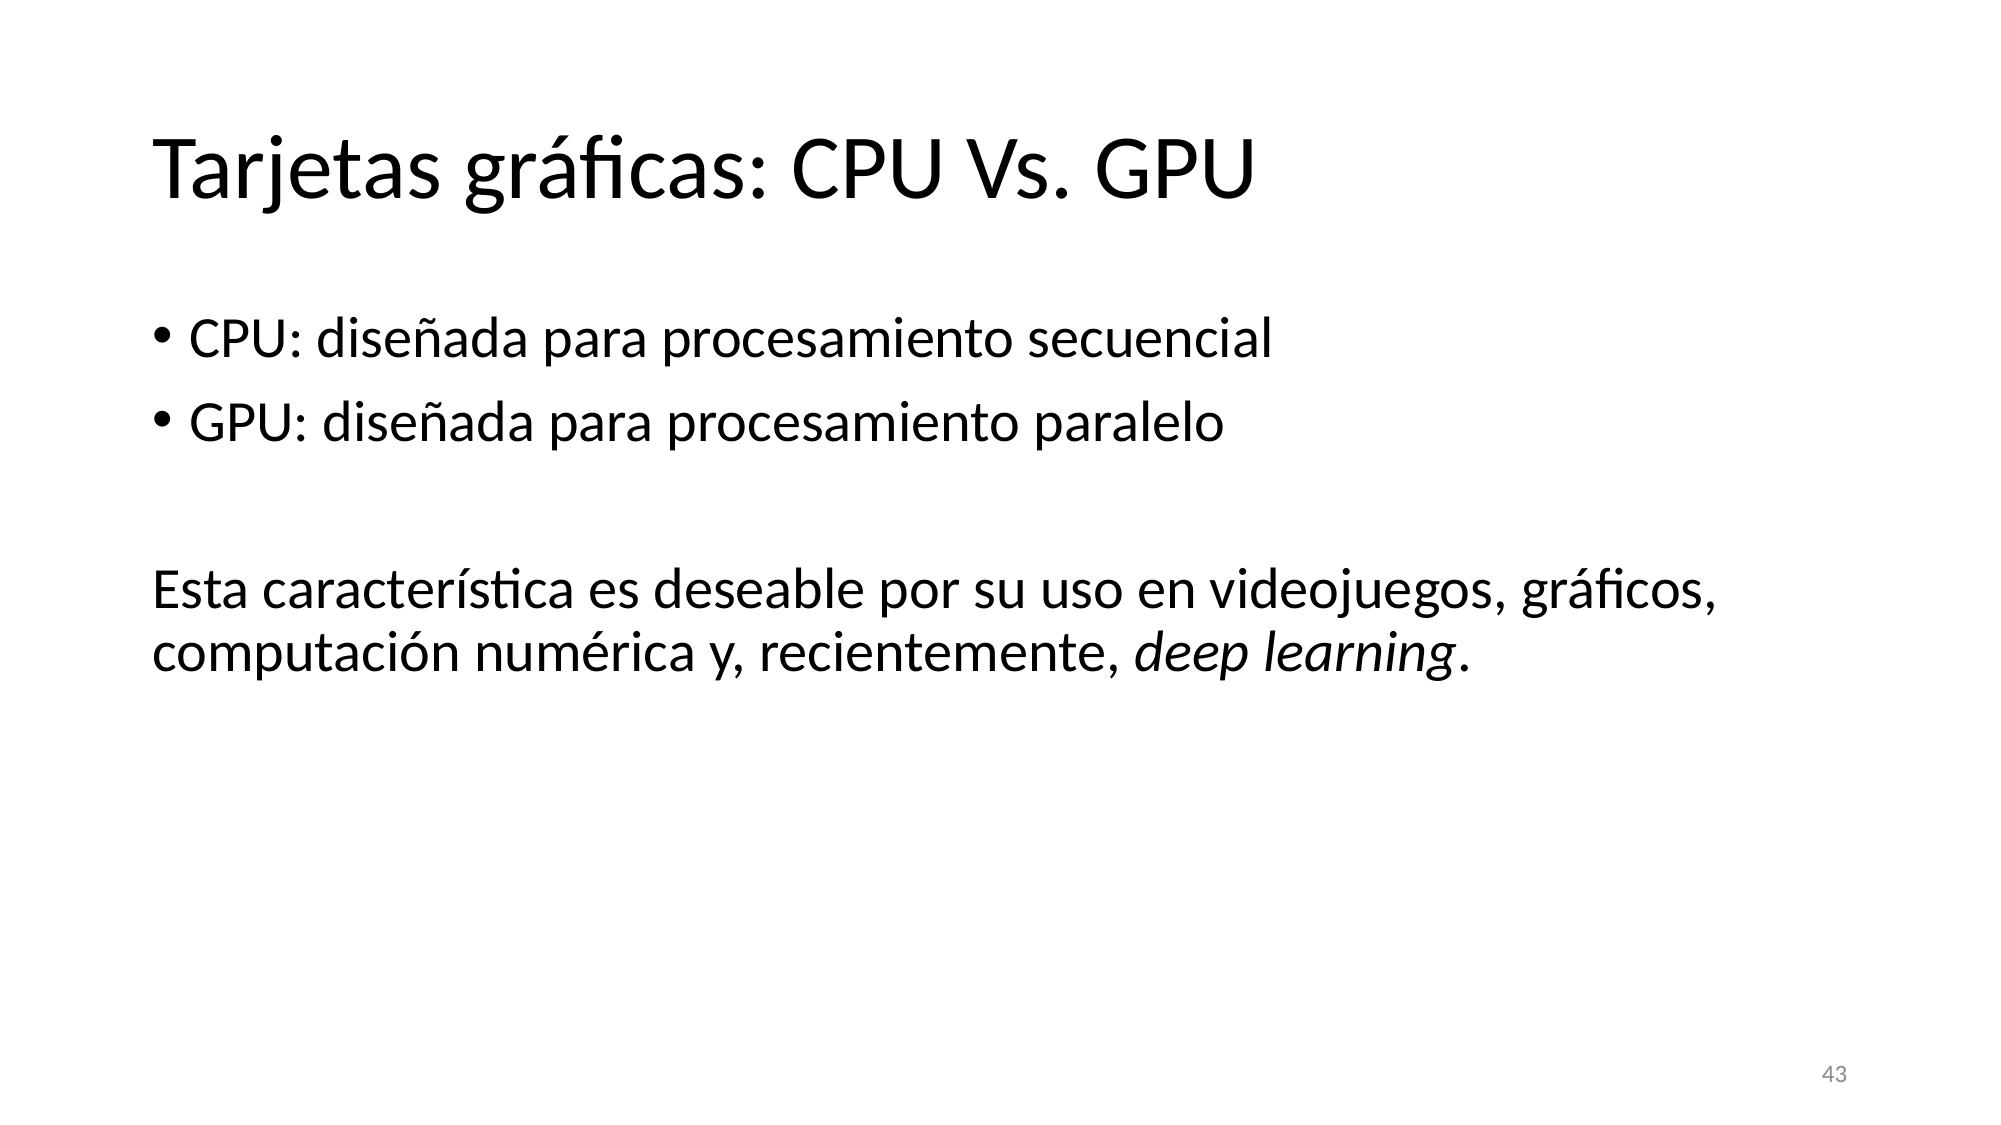

# Tarjetas gráficas: CPU Vs. GPU
CPU: diseñada para procesamiento secuencial
GPU: diseñada para procesamiento paralelo

Esta característica es deseable por su uso en videojuegos, gráficos, computación numérica y, recientemente, deep learning.
43